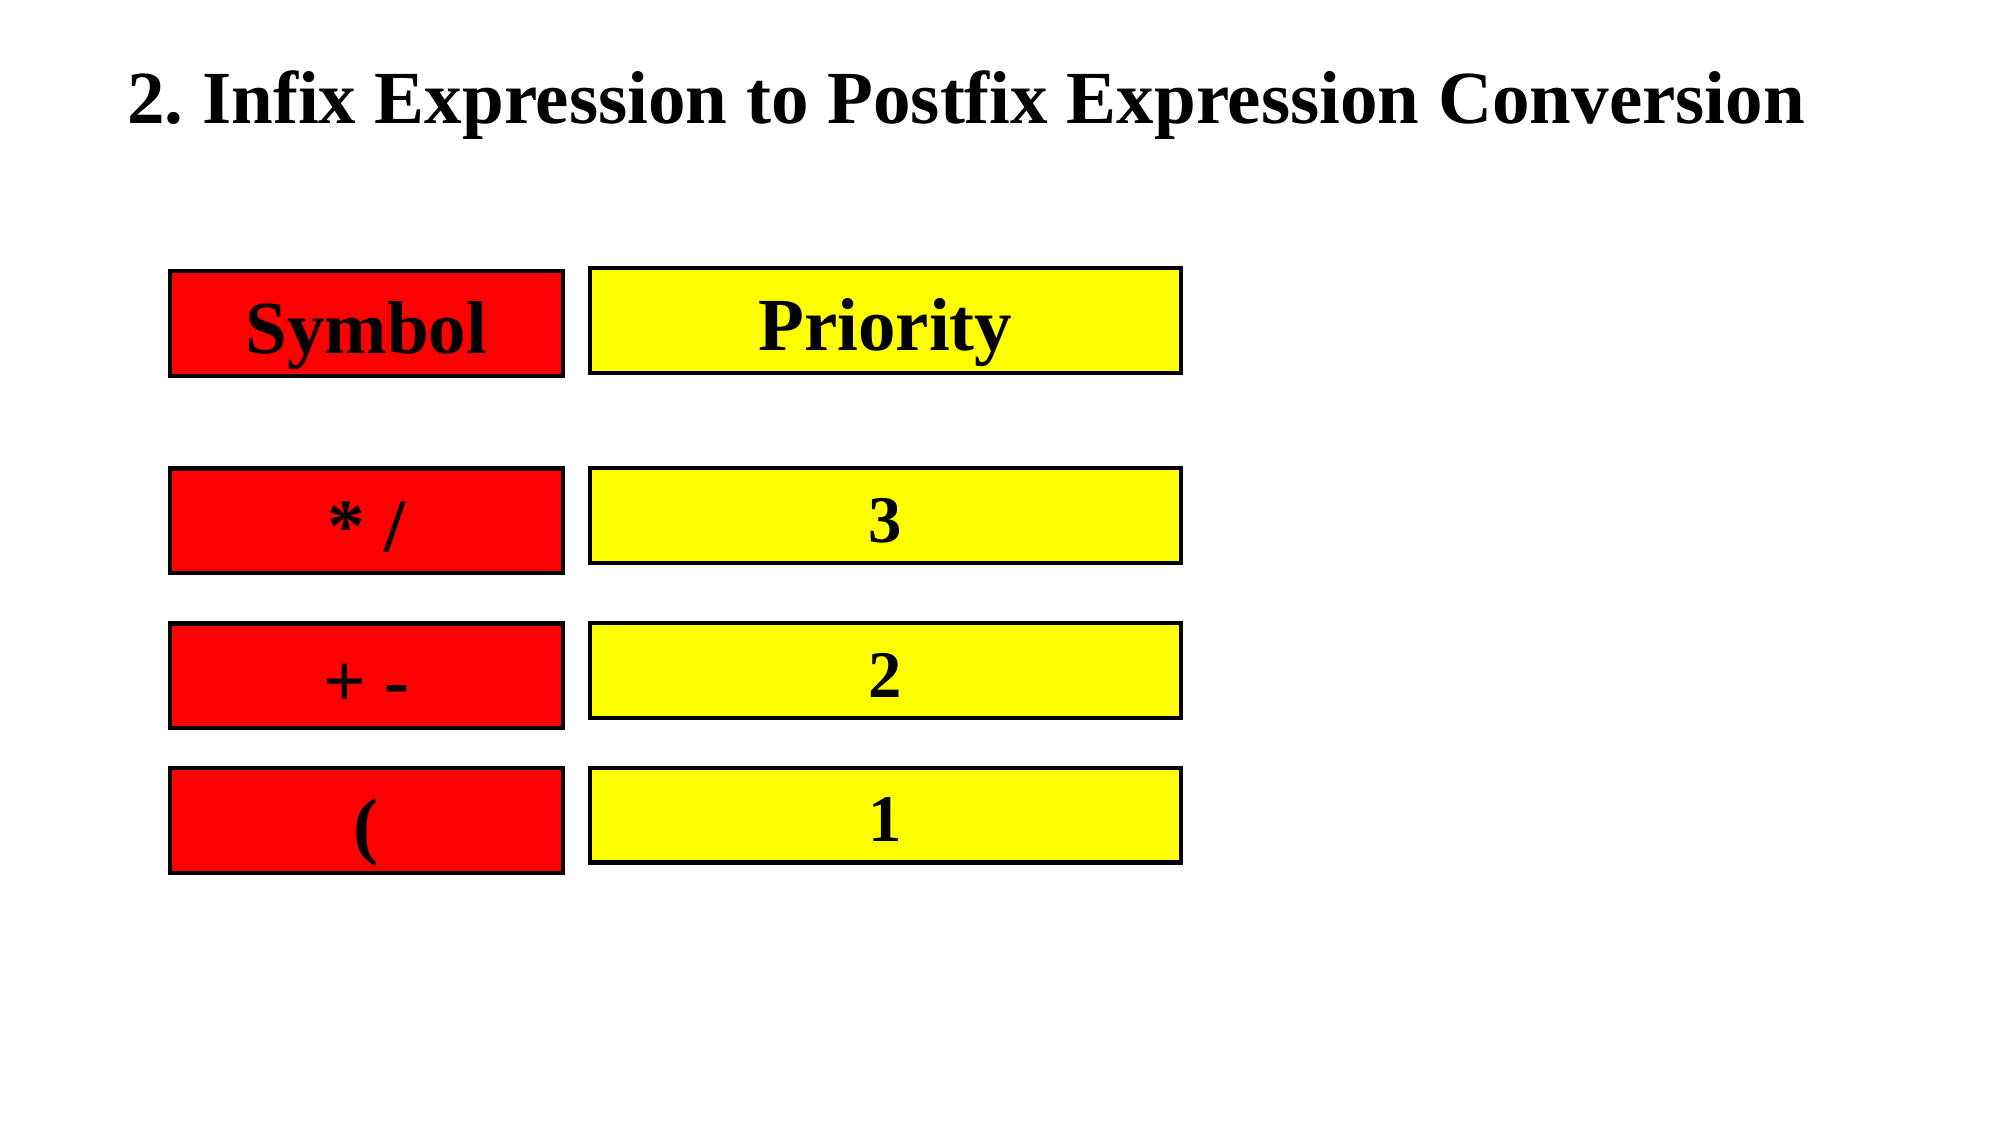

2. Infix Expression to Postfix Expression Conversion
Priority
Symbol
3
* /

2
+ -
1
(